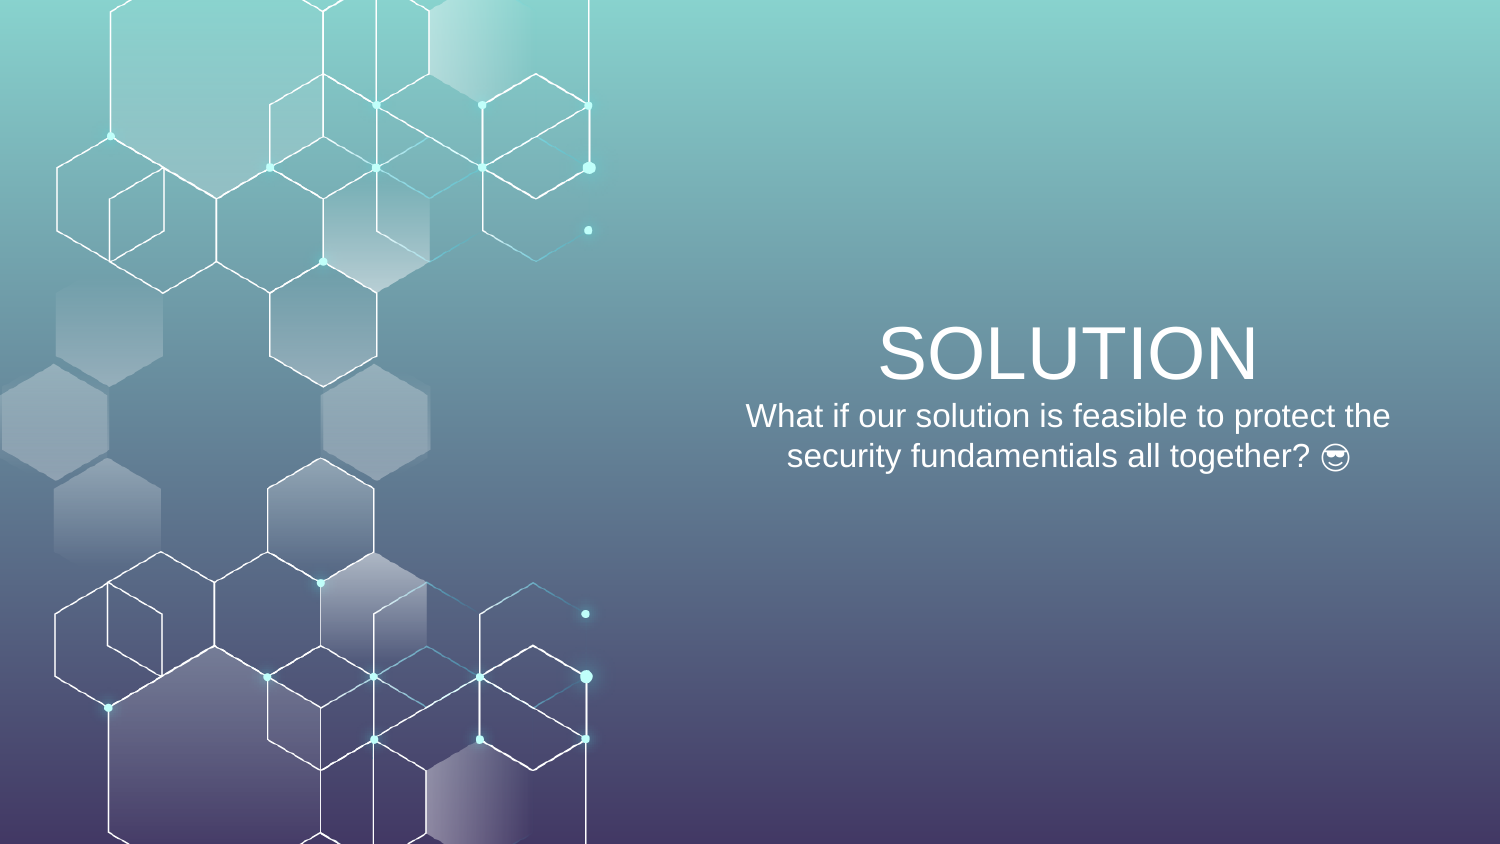

# SOLUTION

What if our solution is feasible to protect the security fundamentials all together? 😎